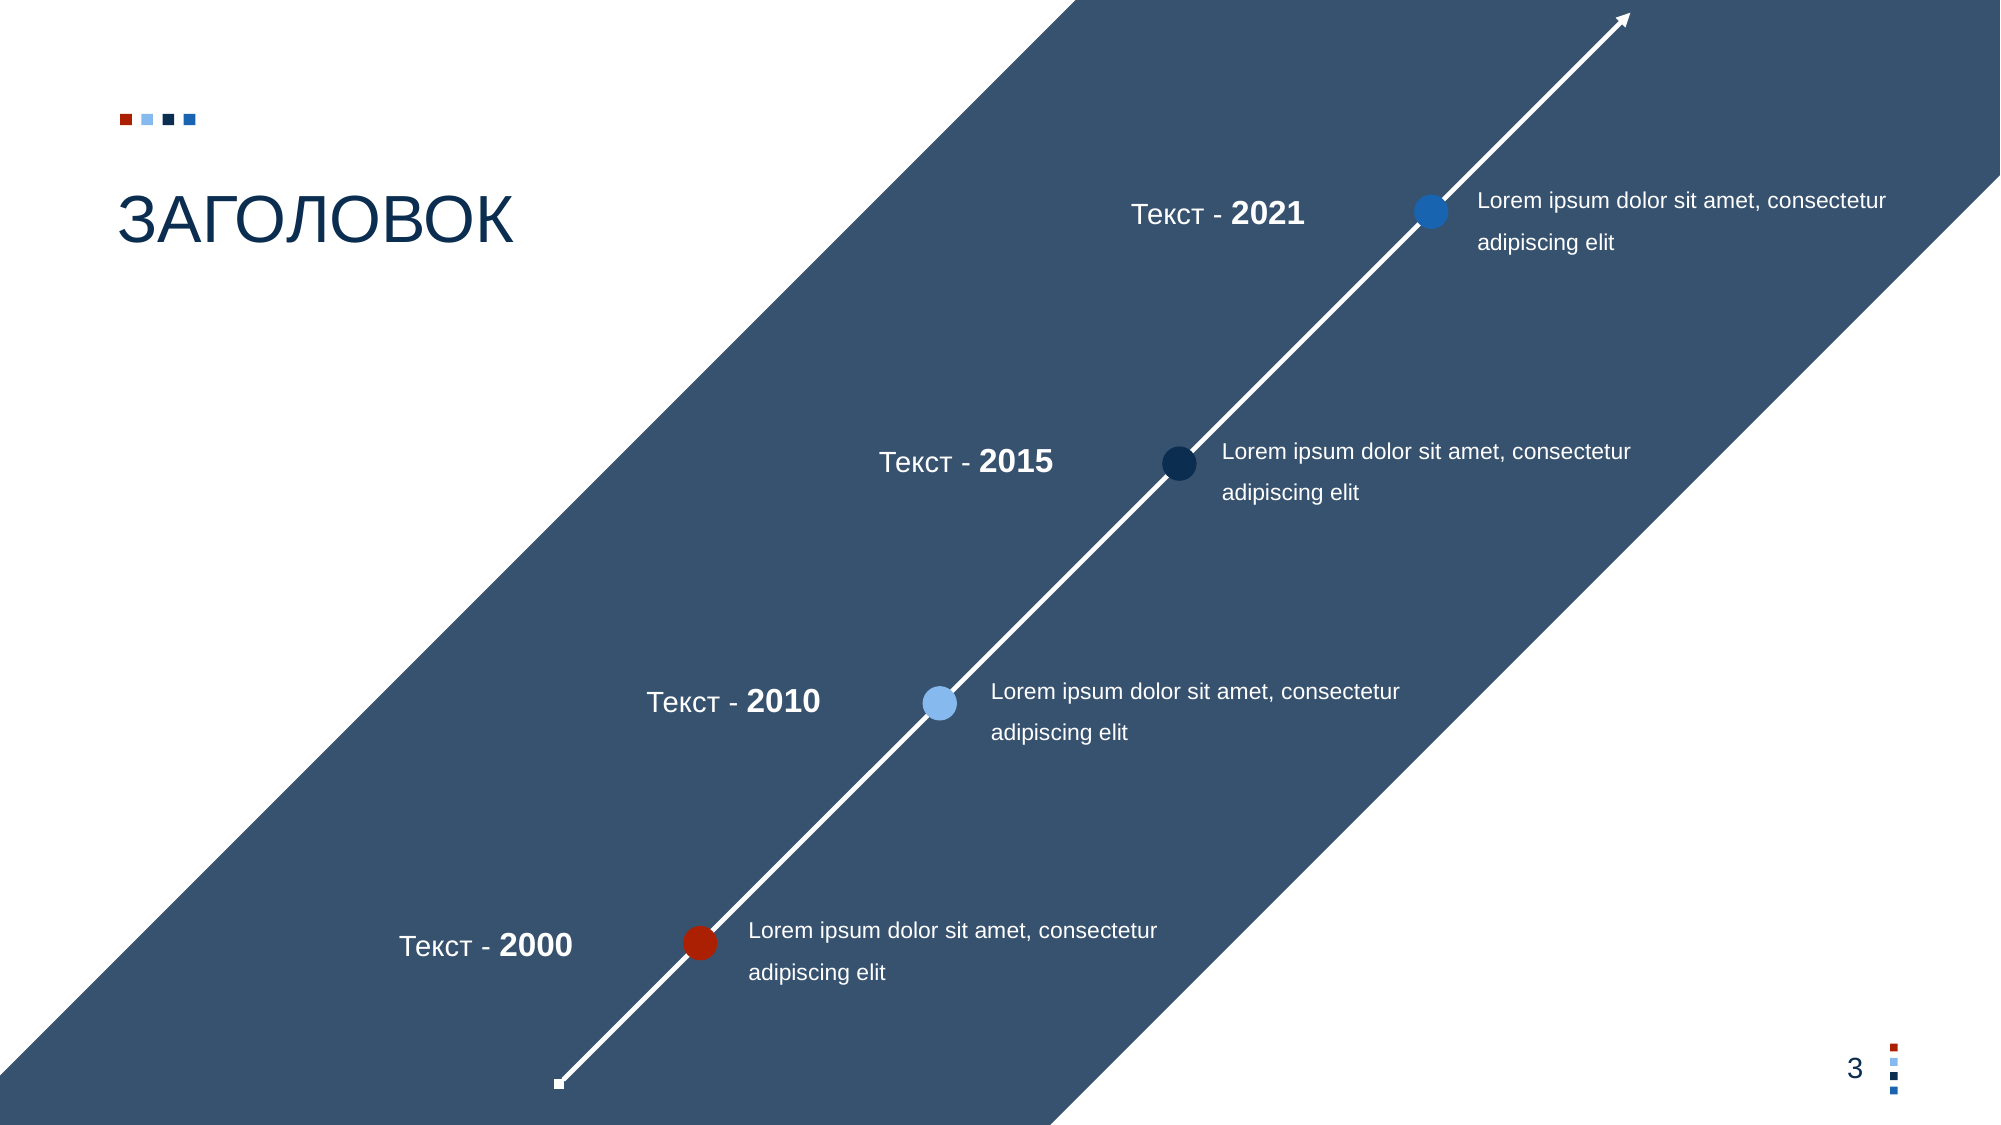

Lorem ipsum dolor sit amet, consectetur adipiscing elit
ЗАГОЛОВОК
Текст - 2021

Lorem ipsum dolor sit amet, consectetur adipiscing elit
Текст - 2015

Lorem ipsum dolor sit amet, consectetur adipiscing elit
Текст - 2010

Lorem ipsum dolor sit amet, consectetur adipiscing elit
Текст - 2000